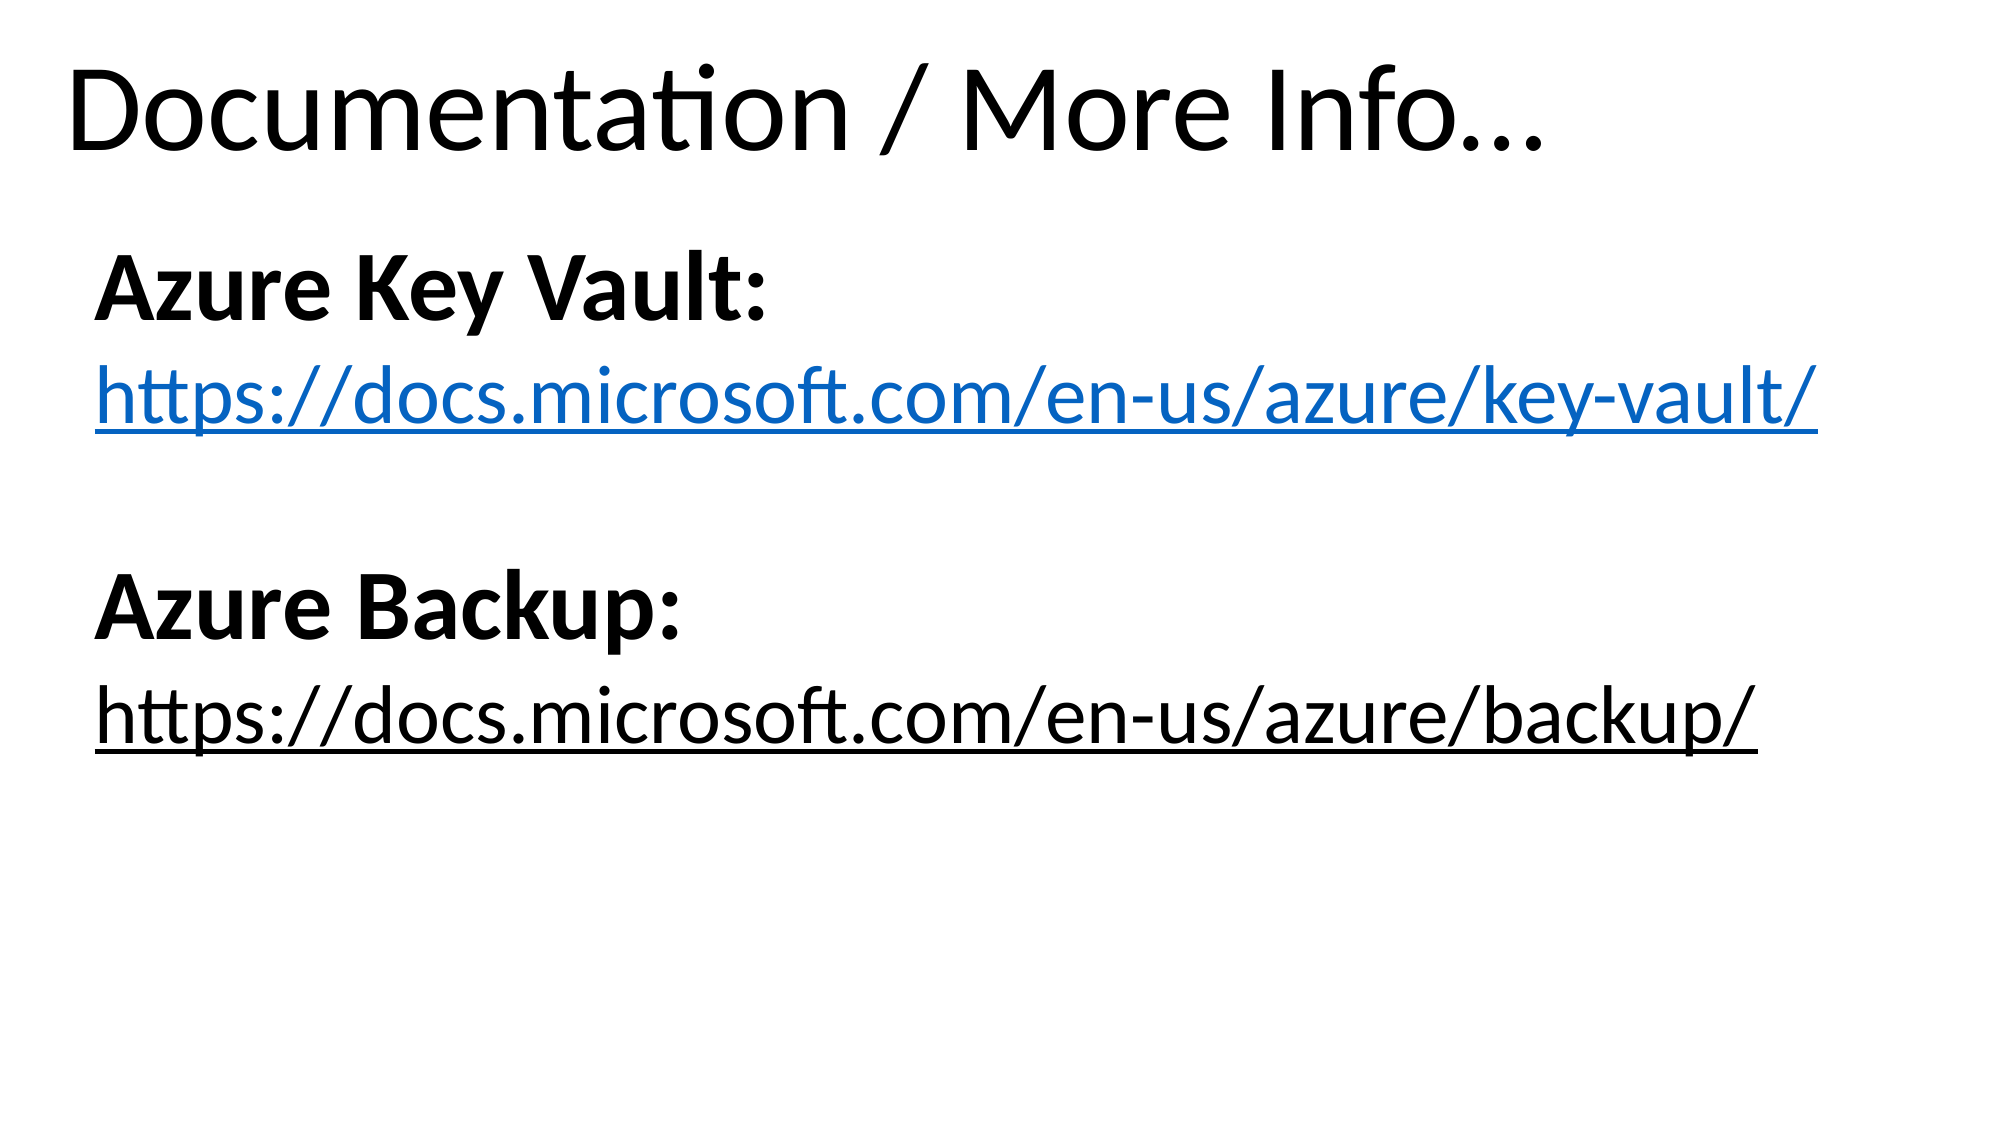

# Documentation / More Info…
Azure Key Vault:
https://docs.microsoft.com/en-us/azure/key-vault/

Azure Backup:
https://docs.microsoft.com/en-us/azure/backup/